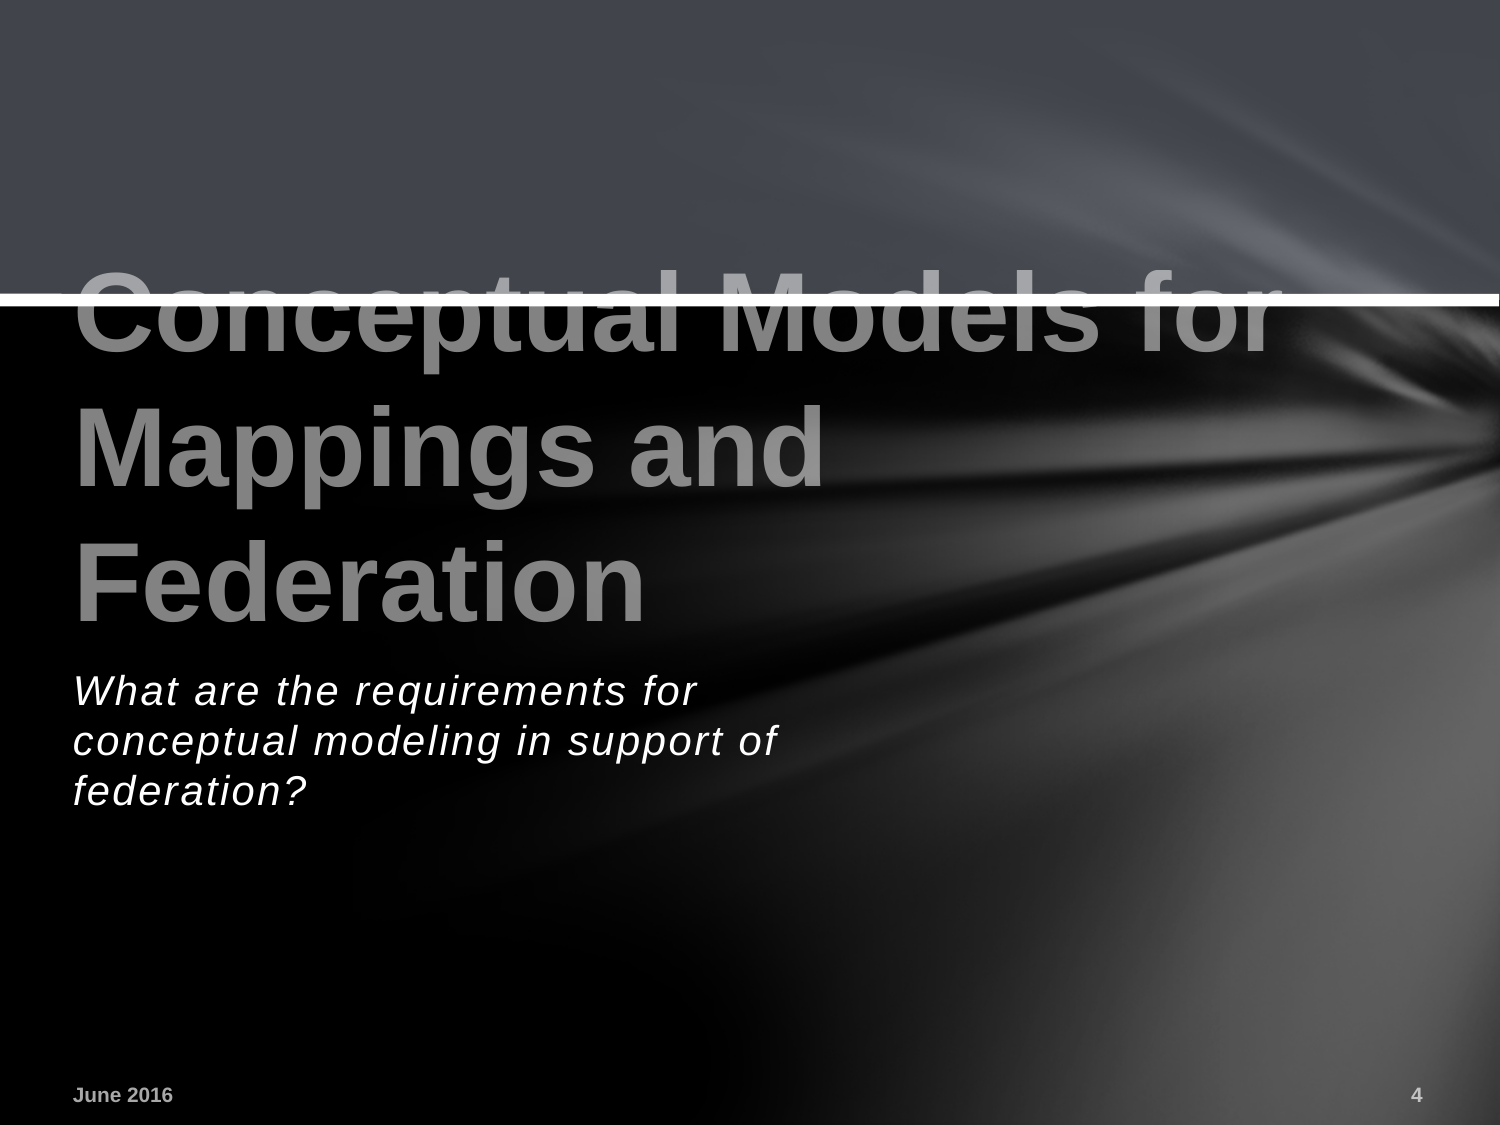

# Conceptual Models for Mappings and Federation
What are the requirements for conceptual modeling in support of federation?
June 2016

4